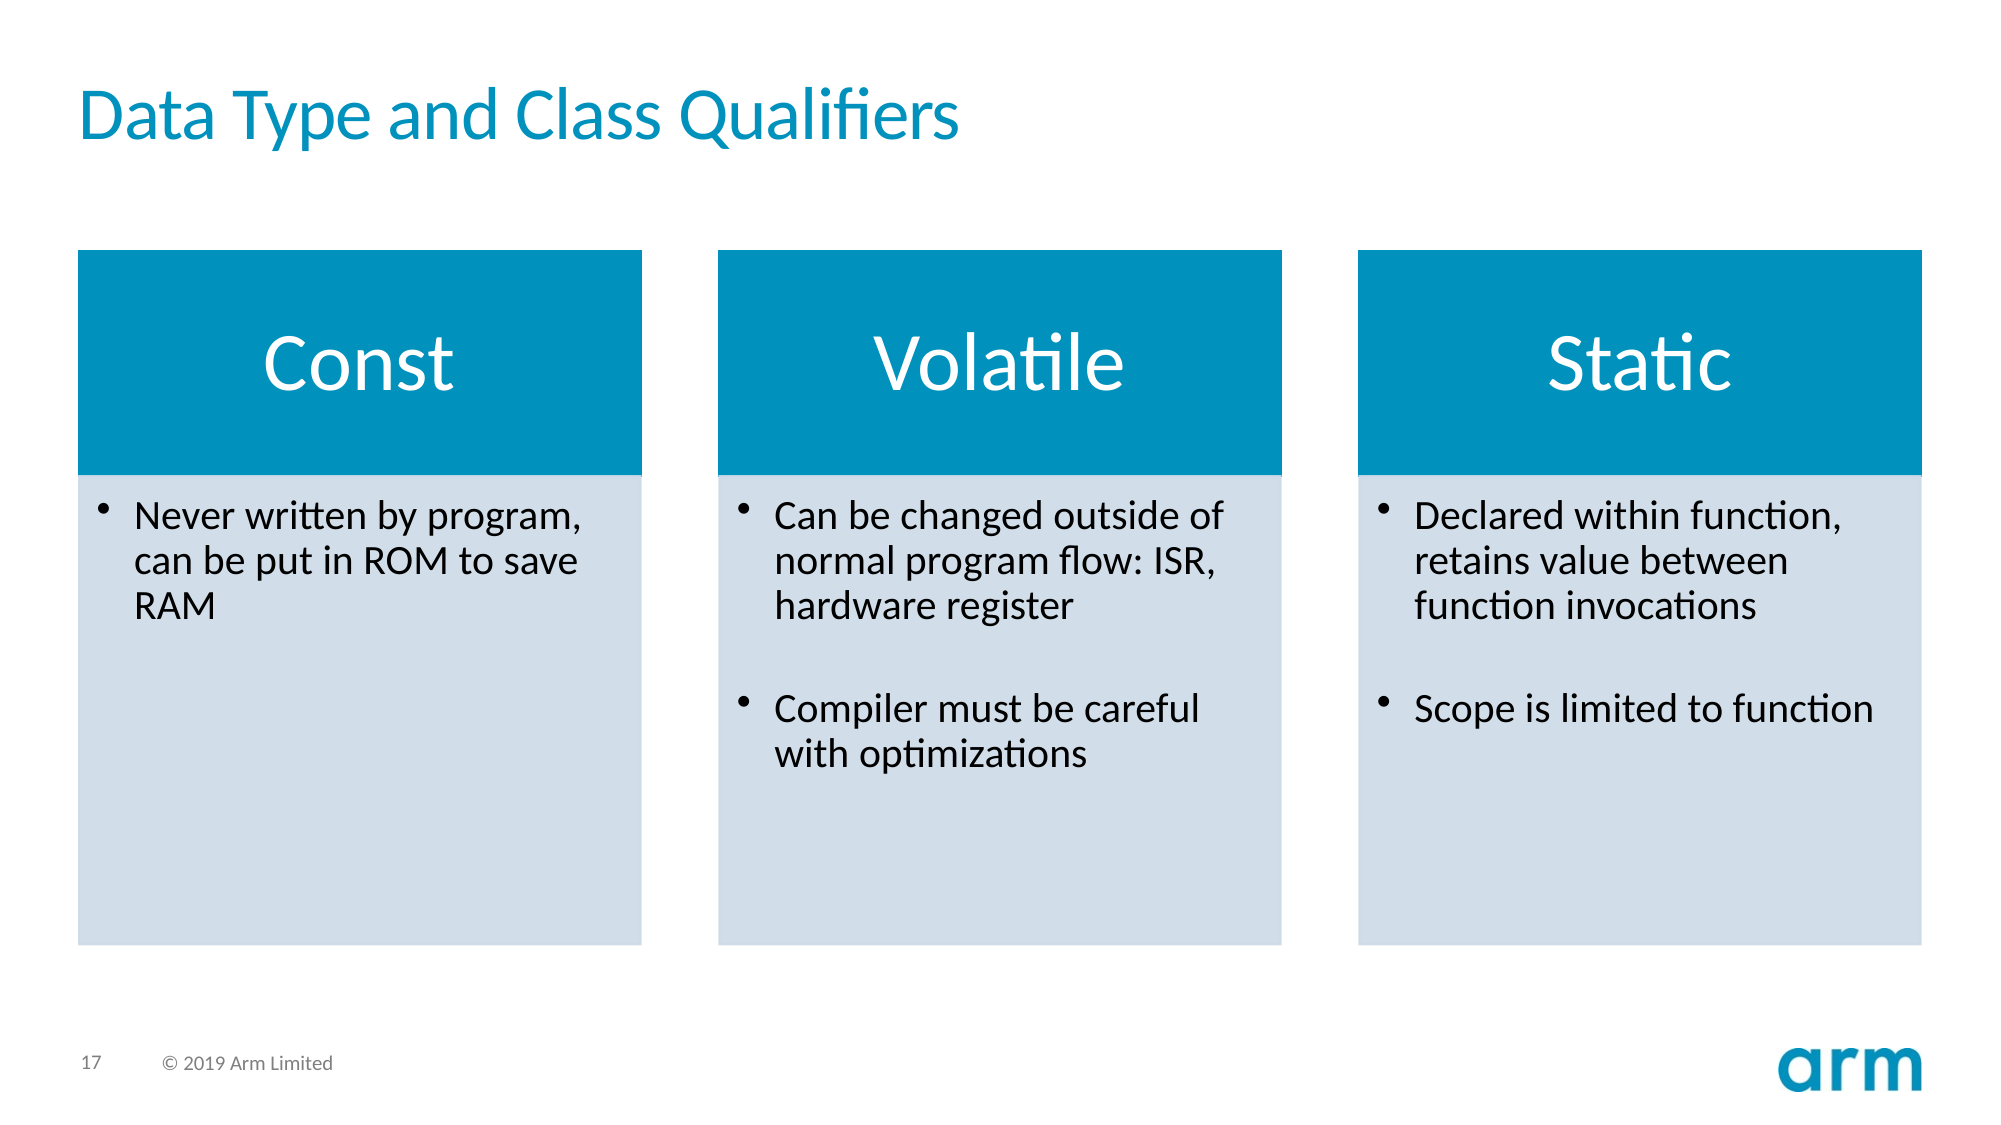

# Data Type and Class Qualifiers
Const
Never written by program, can be put in ROM to save RAM
Volatile
Can be changed outside of normal program flow: ISR, hardware register

Compiler must be careful with optimizations
Static
Declared within function, retains value between function invocations

Scope is limited to function